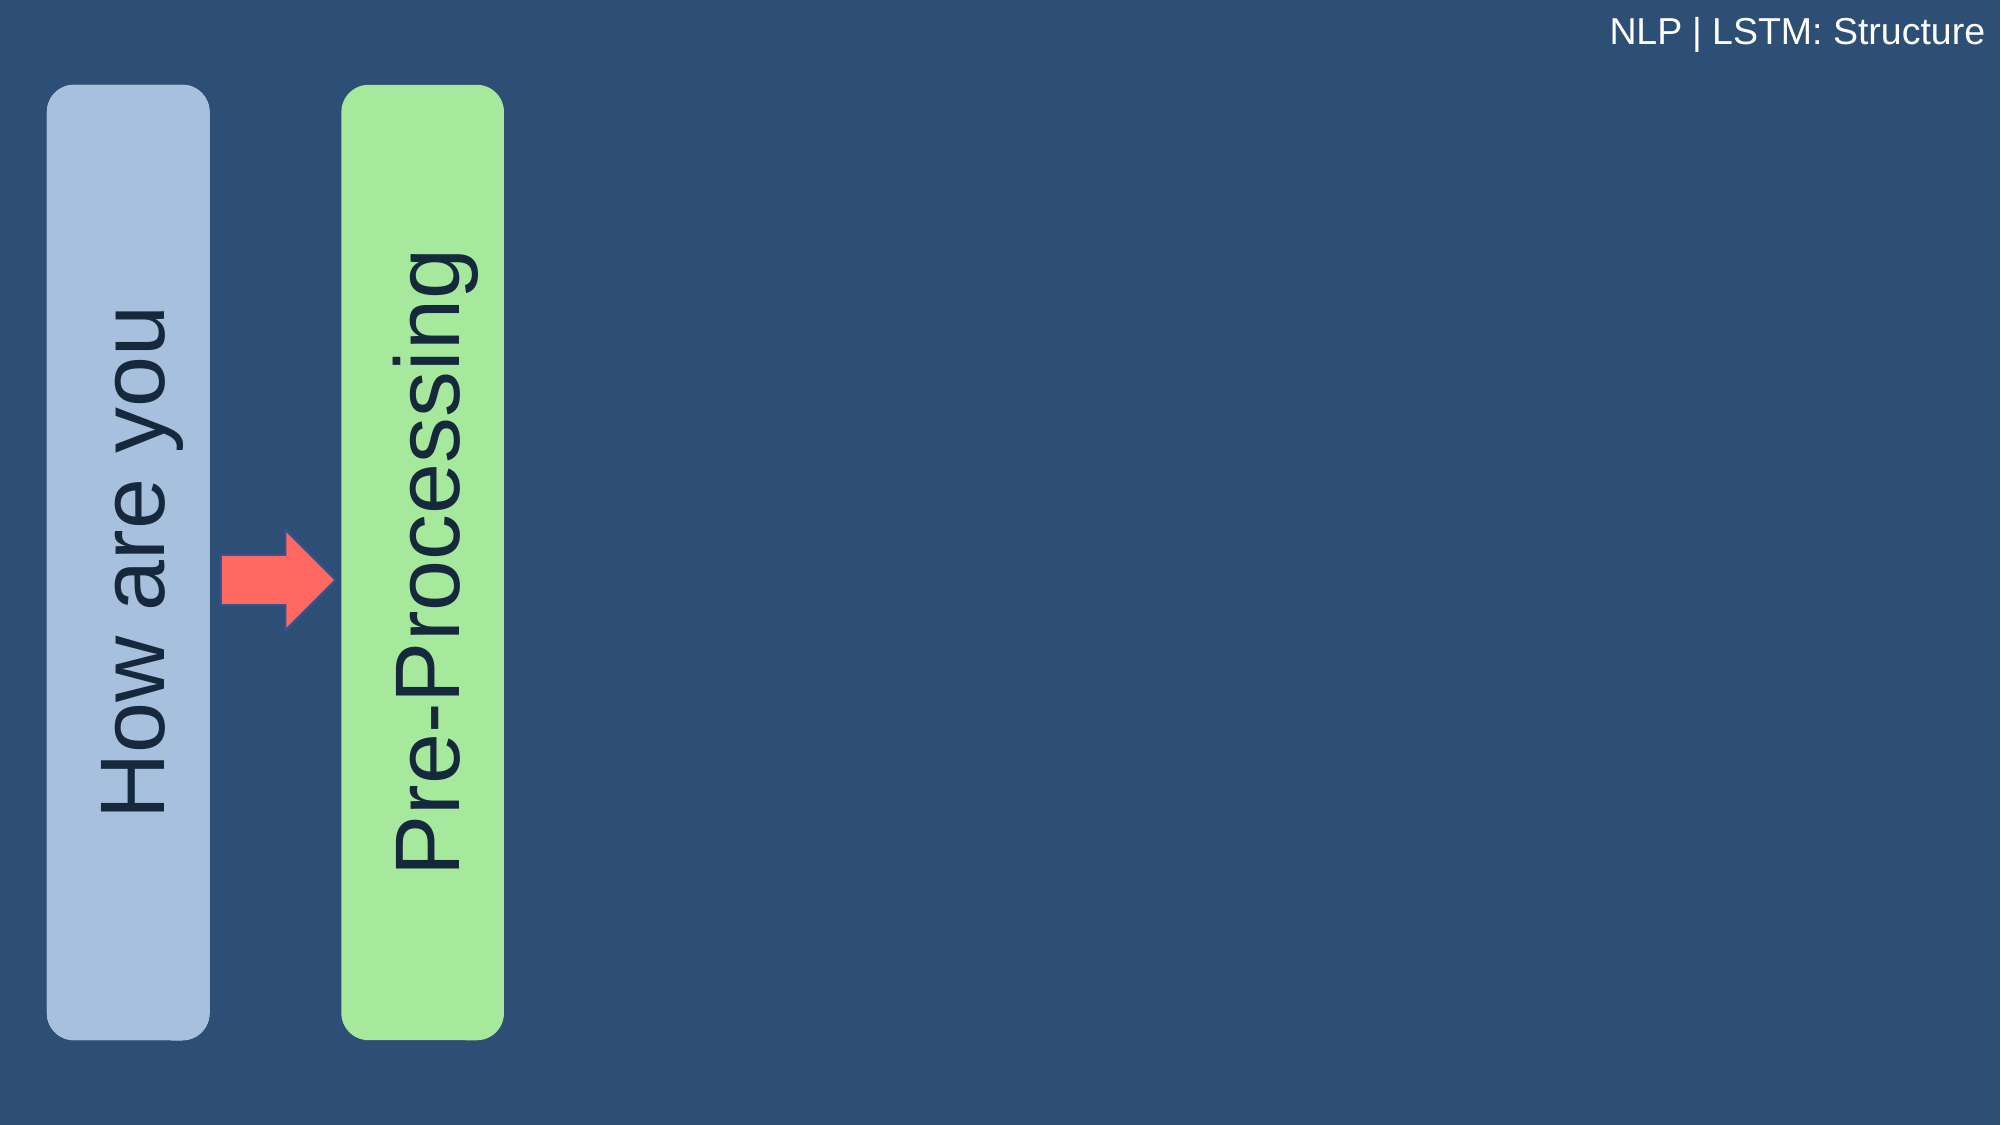

NLP | LSTM: Structure
Pre-Processing
How are you
Messages